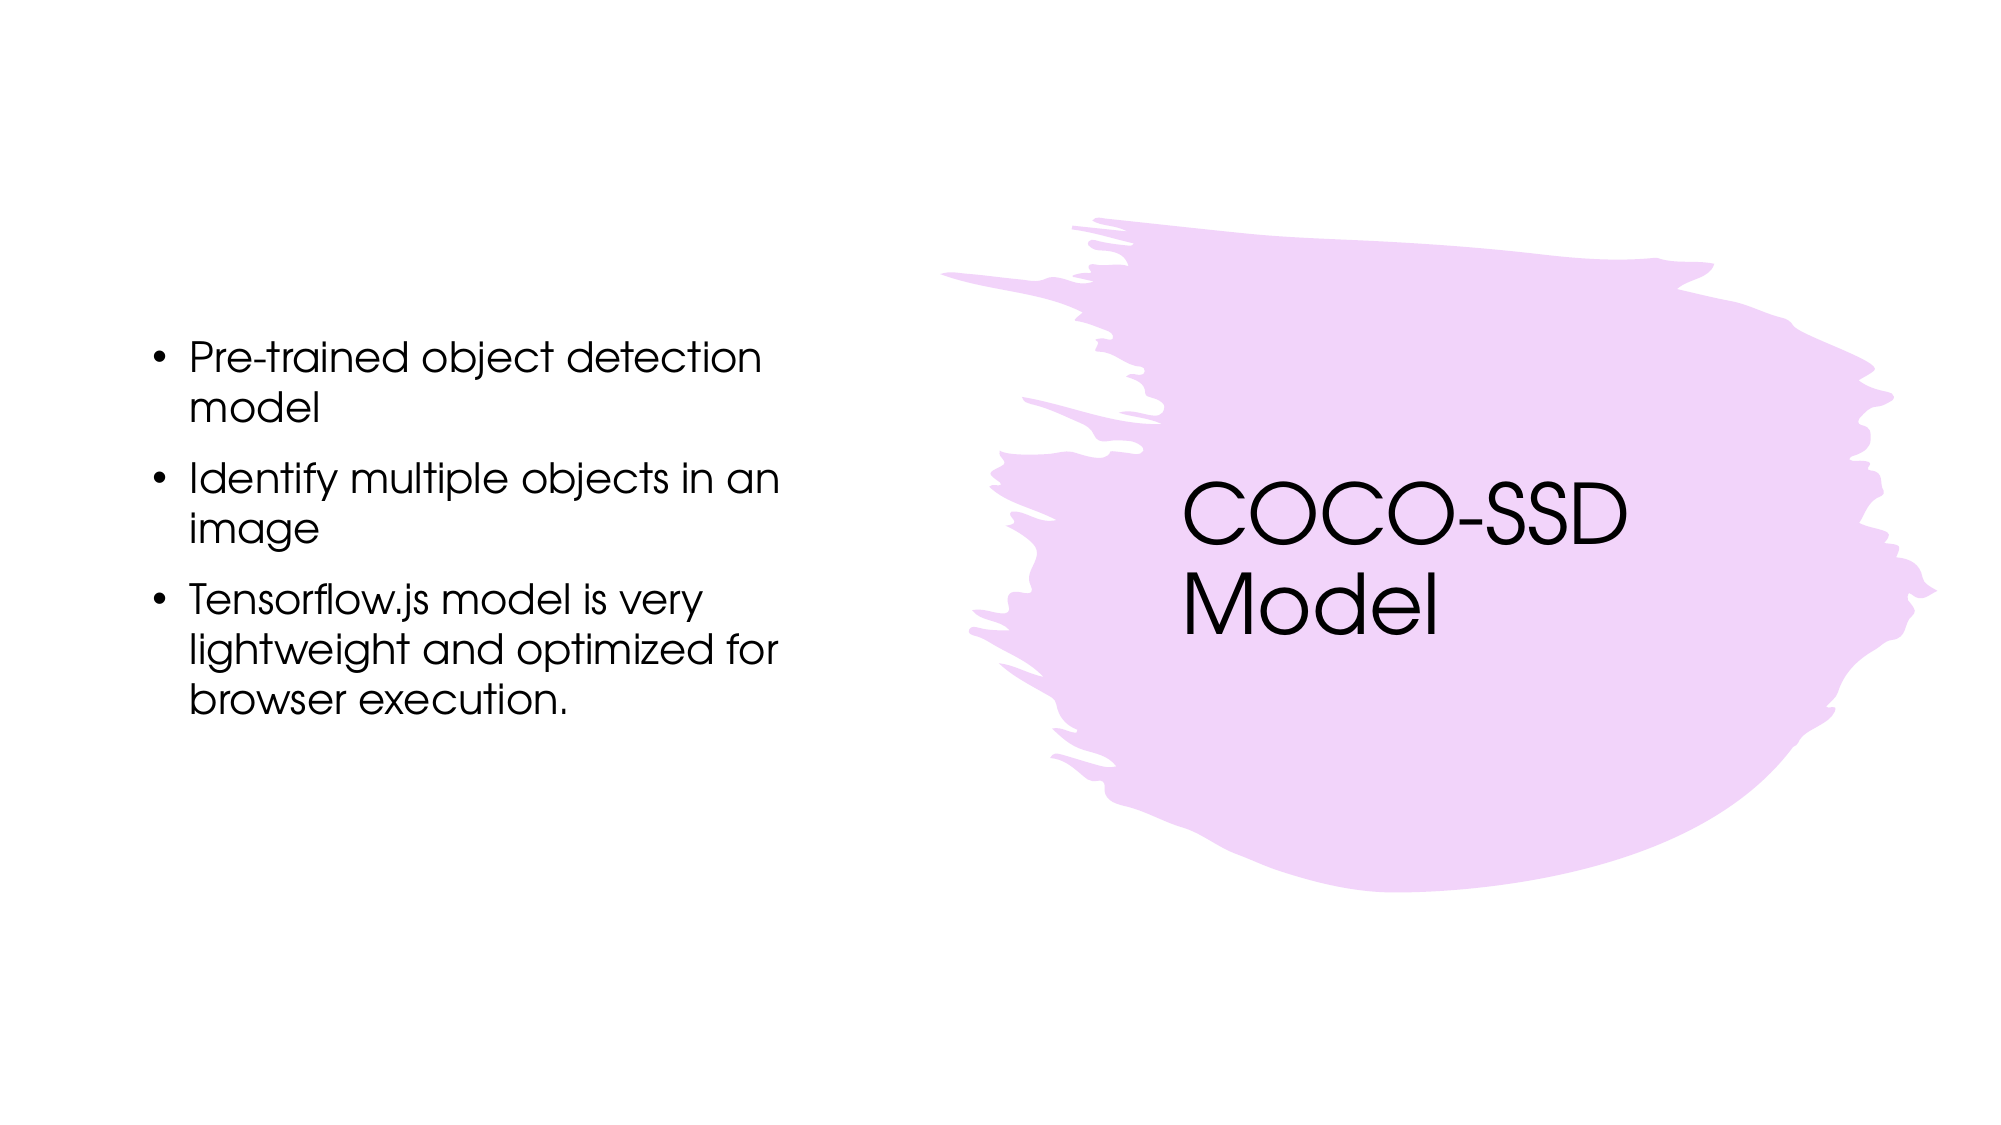

Pre-trained object detection model
Identify multiple objects in an image
Tensorflow.js model is very lightweight and optimized for browser execution.

# COCO-SSD Model